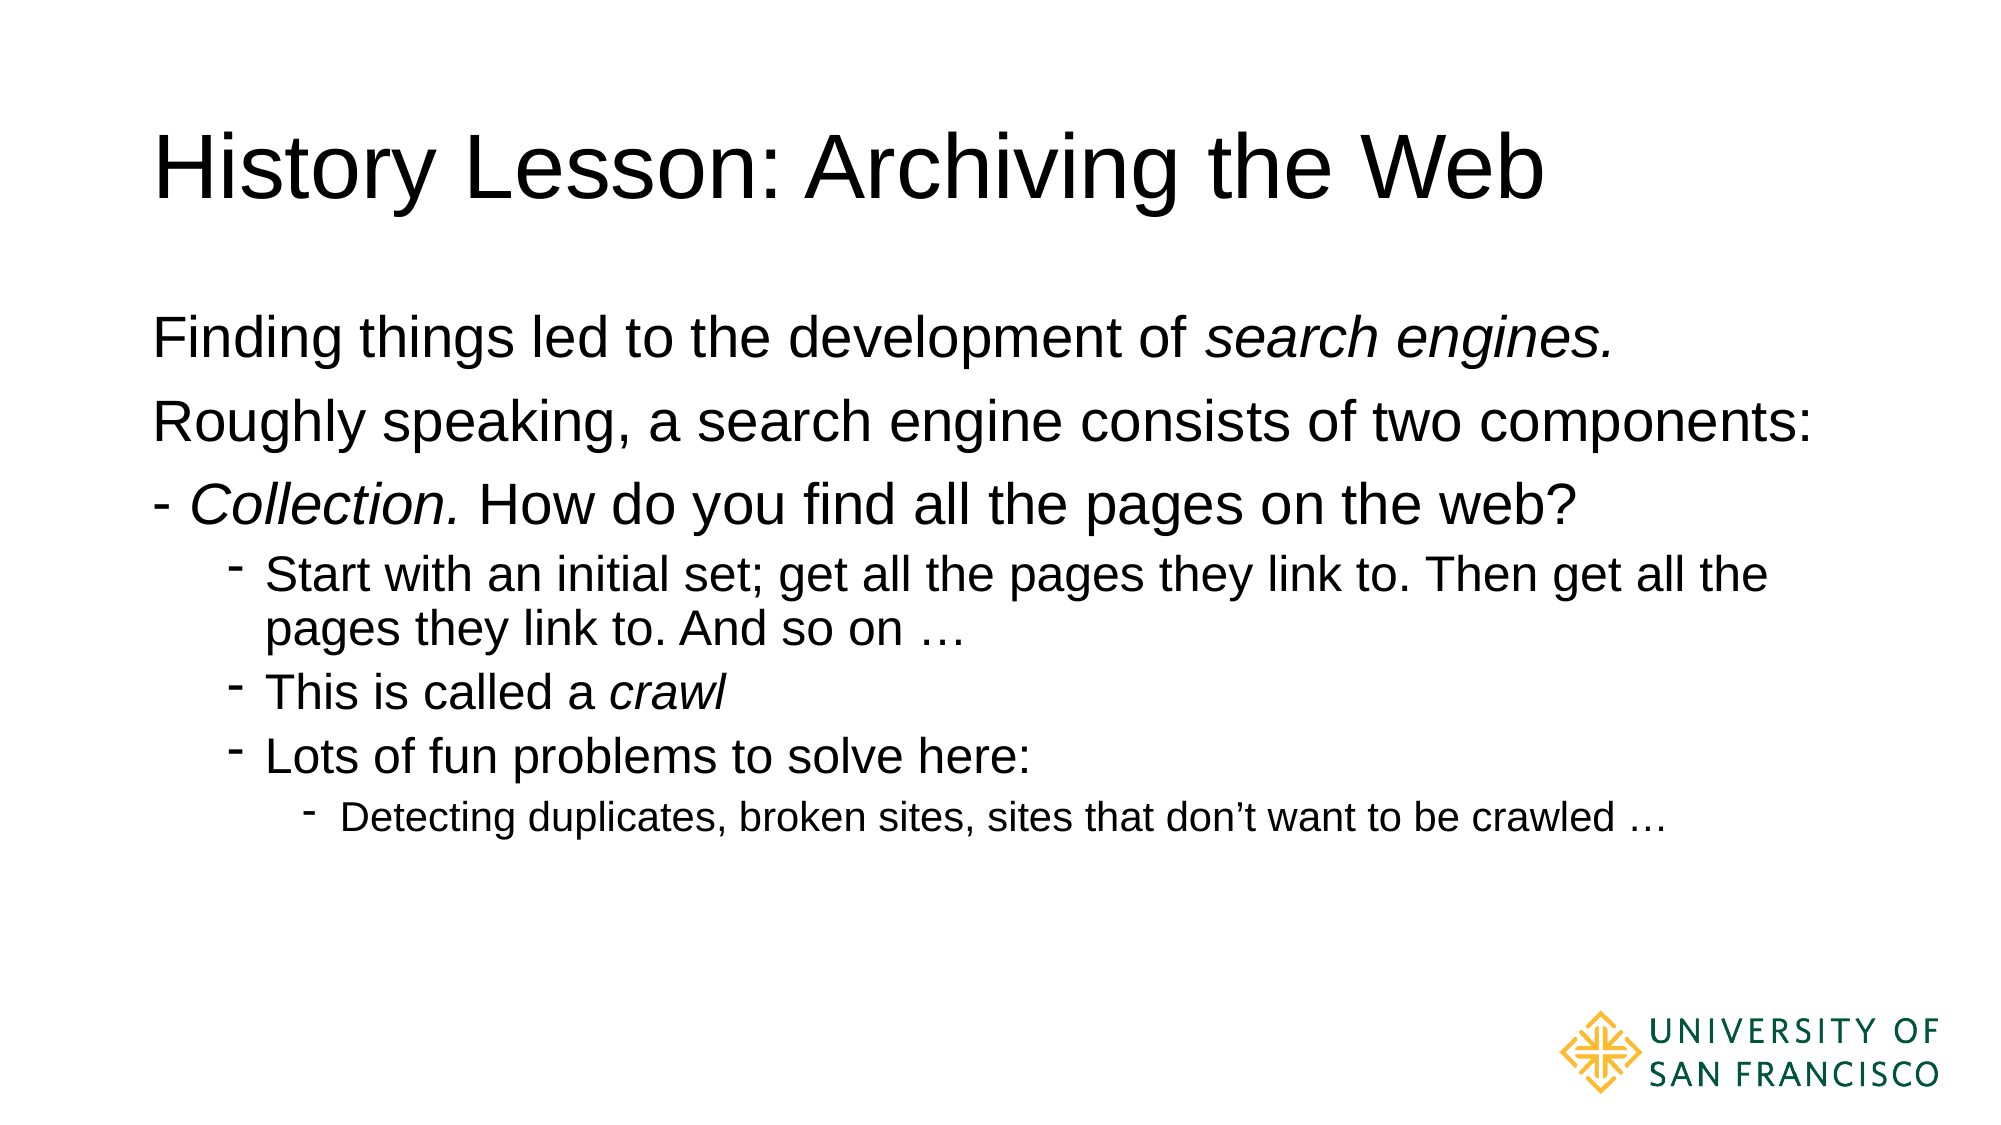

# History Lesson: Archiving the Web
Finding things led to the development of search engines.
Roughly speaking, a search engine consists of two components:
Collection. How do you find all the pages on the web?
Start with an initial set; get all the pages they link to. Then get all the pages they link to. And so on …
This is called a crawl
Lots of fun problems to solve here:
Detecting duplicates, broken sites, sites that don’t want to be crawled …